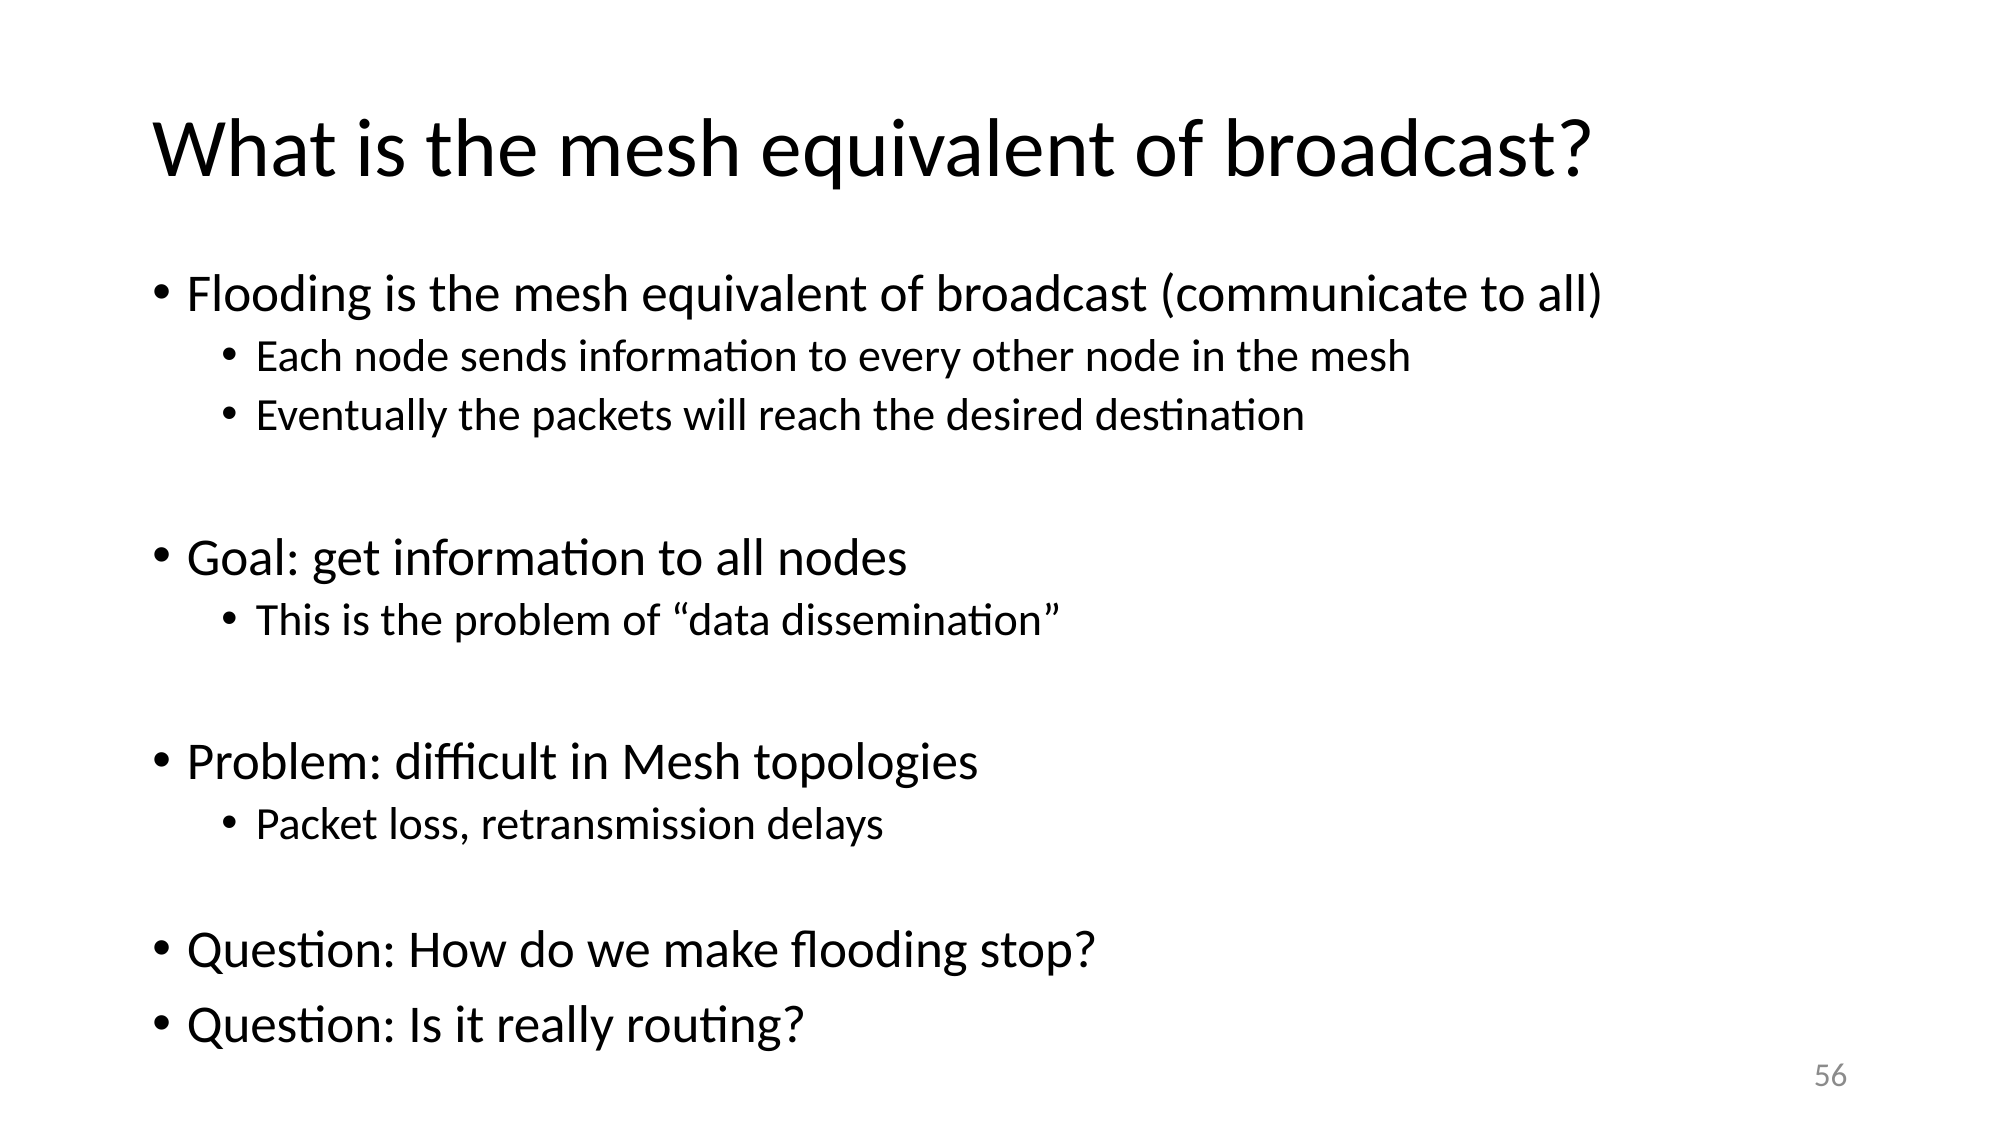

# What is the mesh equivalent of broadcast?
Flooding is the mesh equivalent of broadcast (communicate to all)
Each node sends information to every other node in the mesh
Eventually the packets will reach the desired destination

Goal: get information to all nodes
This is the problem of “data dissemination”

Problem: difficult in Mesh topologies
Packet loss, retransmission delays

Question: How do we make flooding stop?
Question: Is it really routing?
56